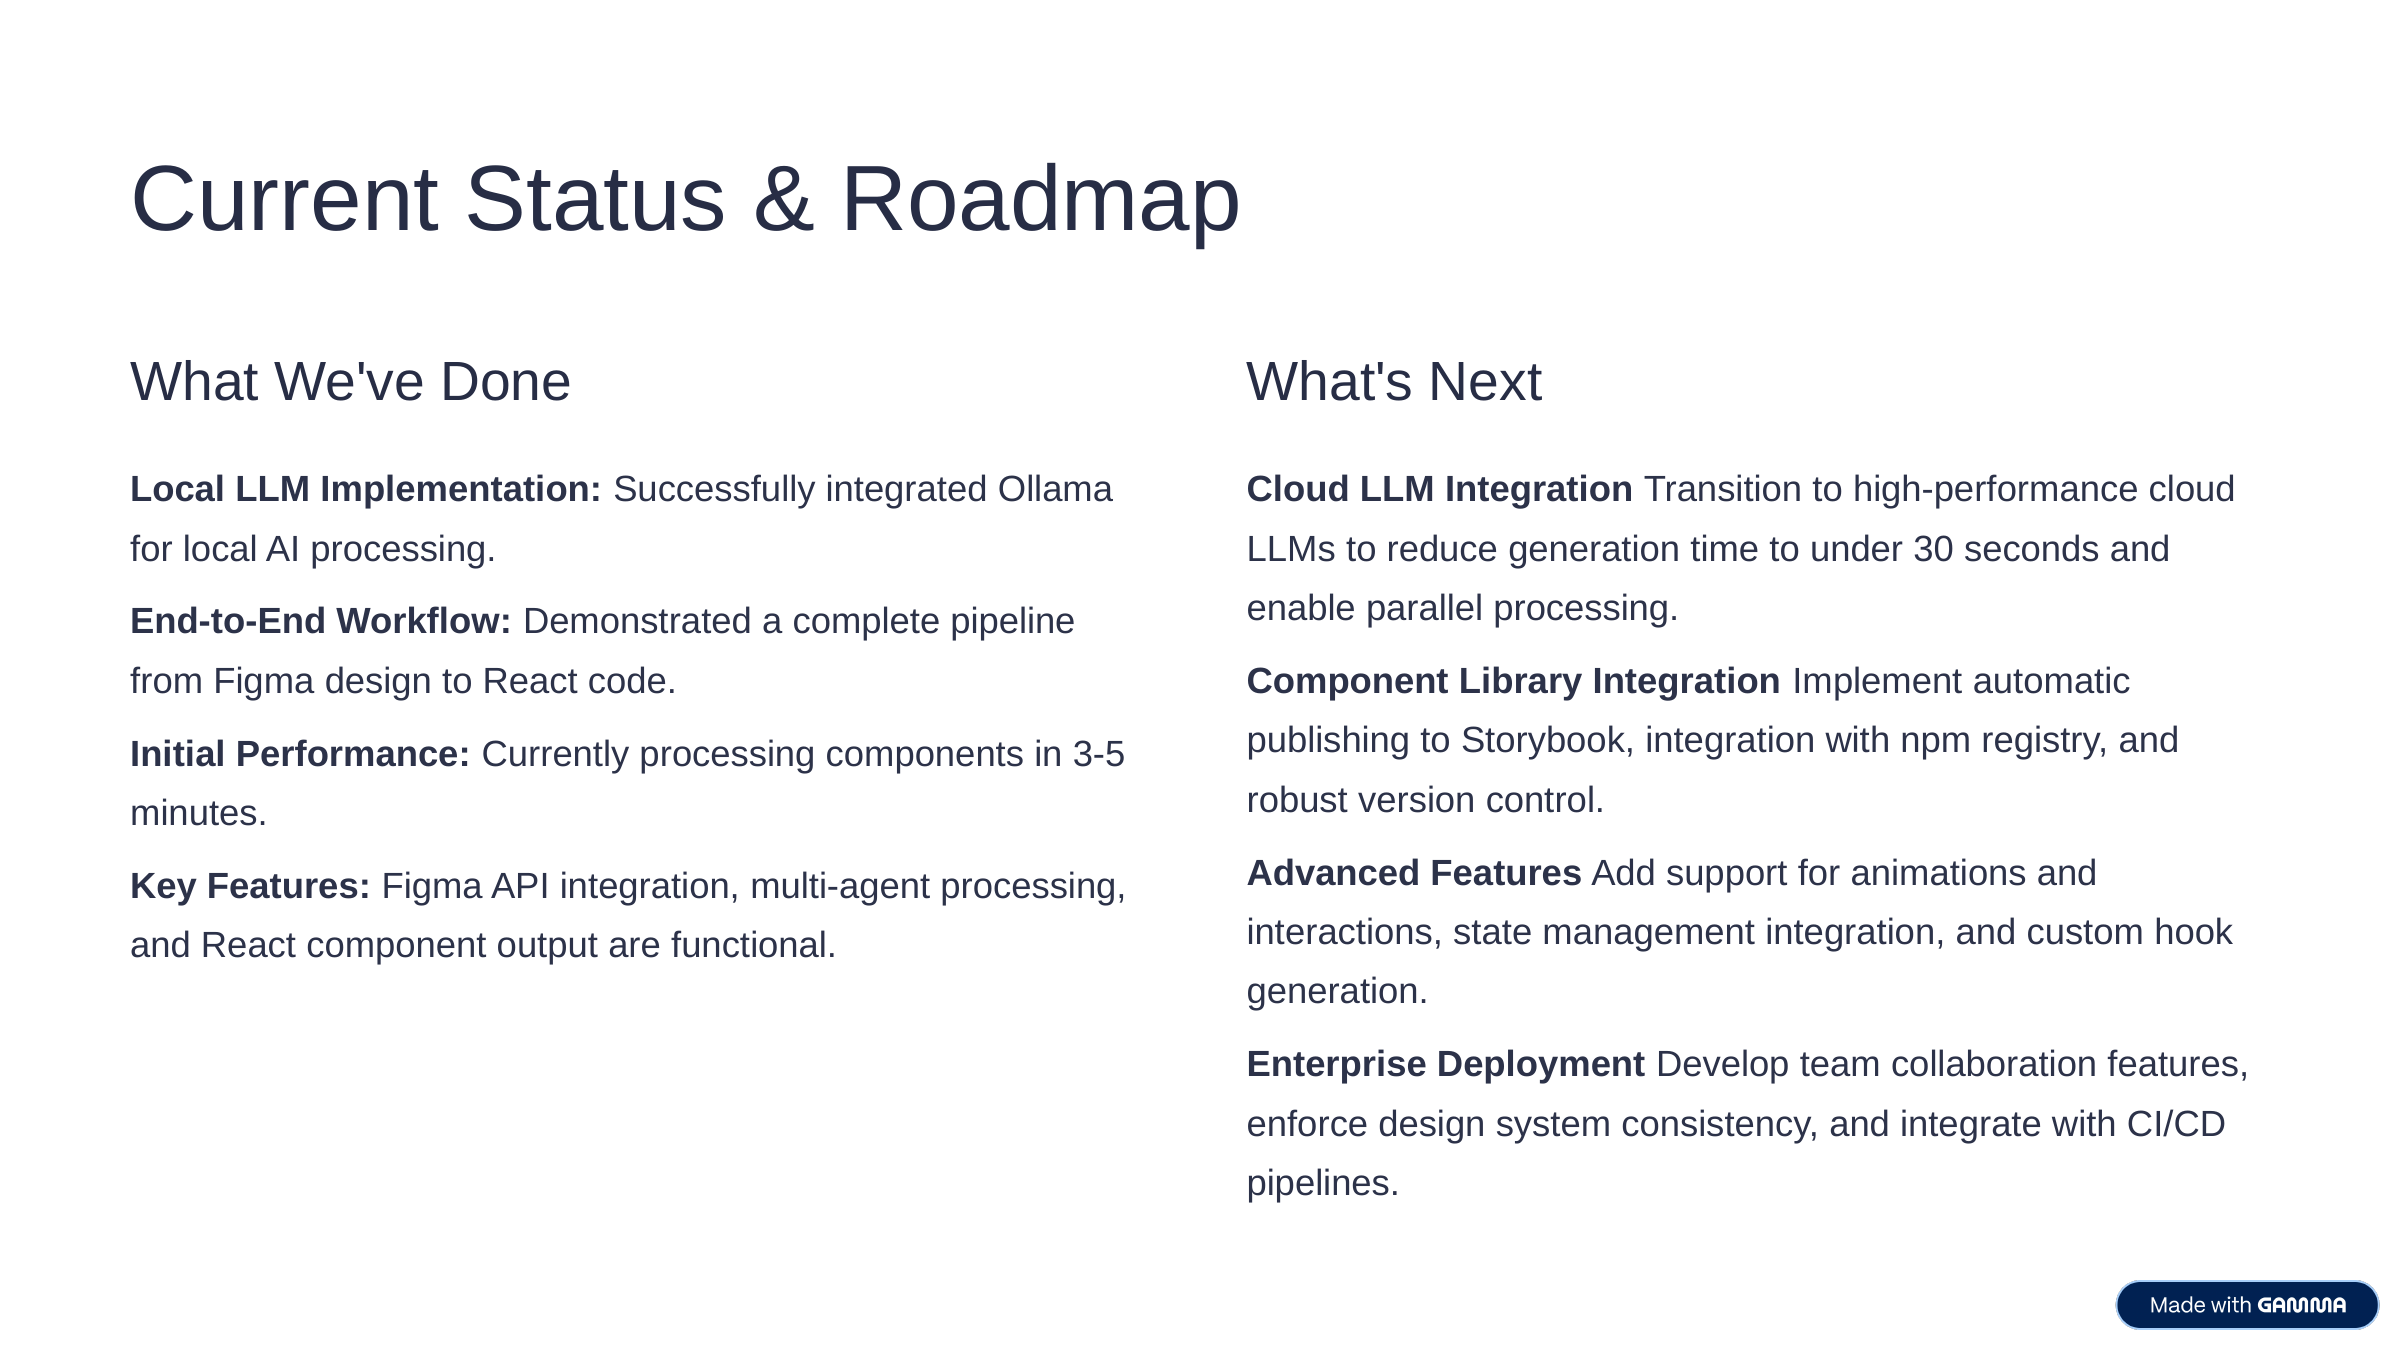

Current Status & Roadmap
What We've Done
What's Next
Local LLM Implementation: Successfully integrated Ollama for local AI processing.
Cloud LLM Integration Transition to high-performance cloud LLMs to reduce generation time to under 30 seconds and enable parallel processing.
End-to-End Workflow: Demonstrated a complete pipeline from Figma design to React code.
Component Library Integration Implement automatic publishing to Storybook, integration with npm registry, and robust version control.
Initial Performance: Currently processing components in 3-5 minutes.
Advanced Features Add support for animations and interactions, state management integration, and custom hook generation.
Key Features: Figma API integration, multi-agent processing, and React component output are functional.
Enterprise Deployment Develop team collaboration features, enforce design system consistency, and integrate with CI/CD pipelines.